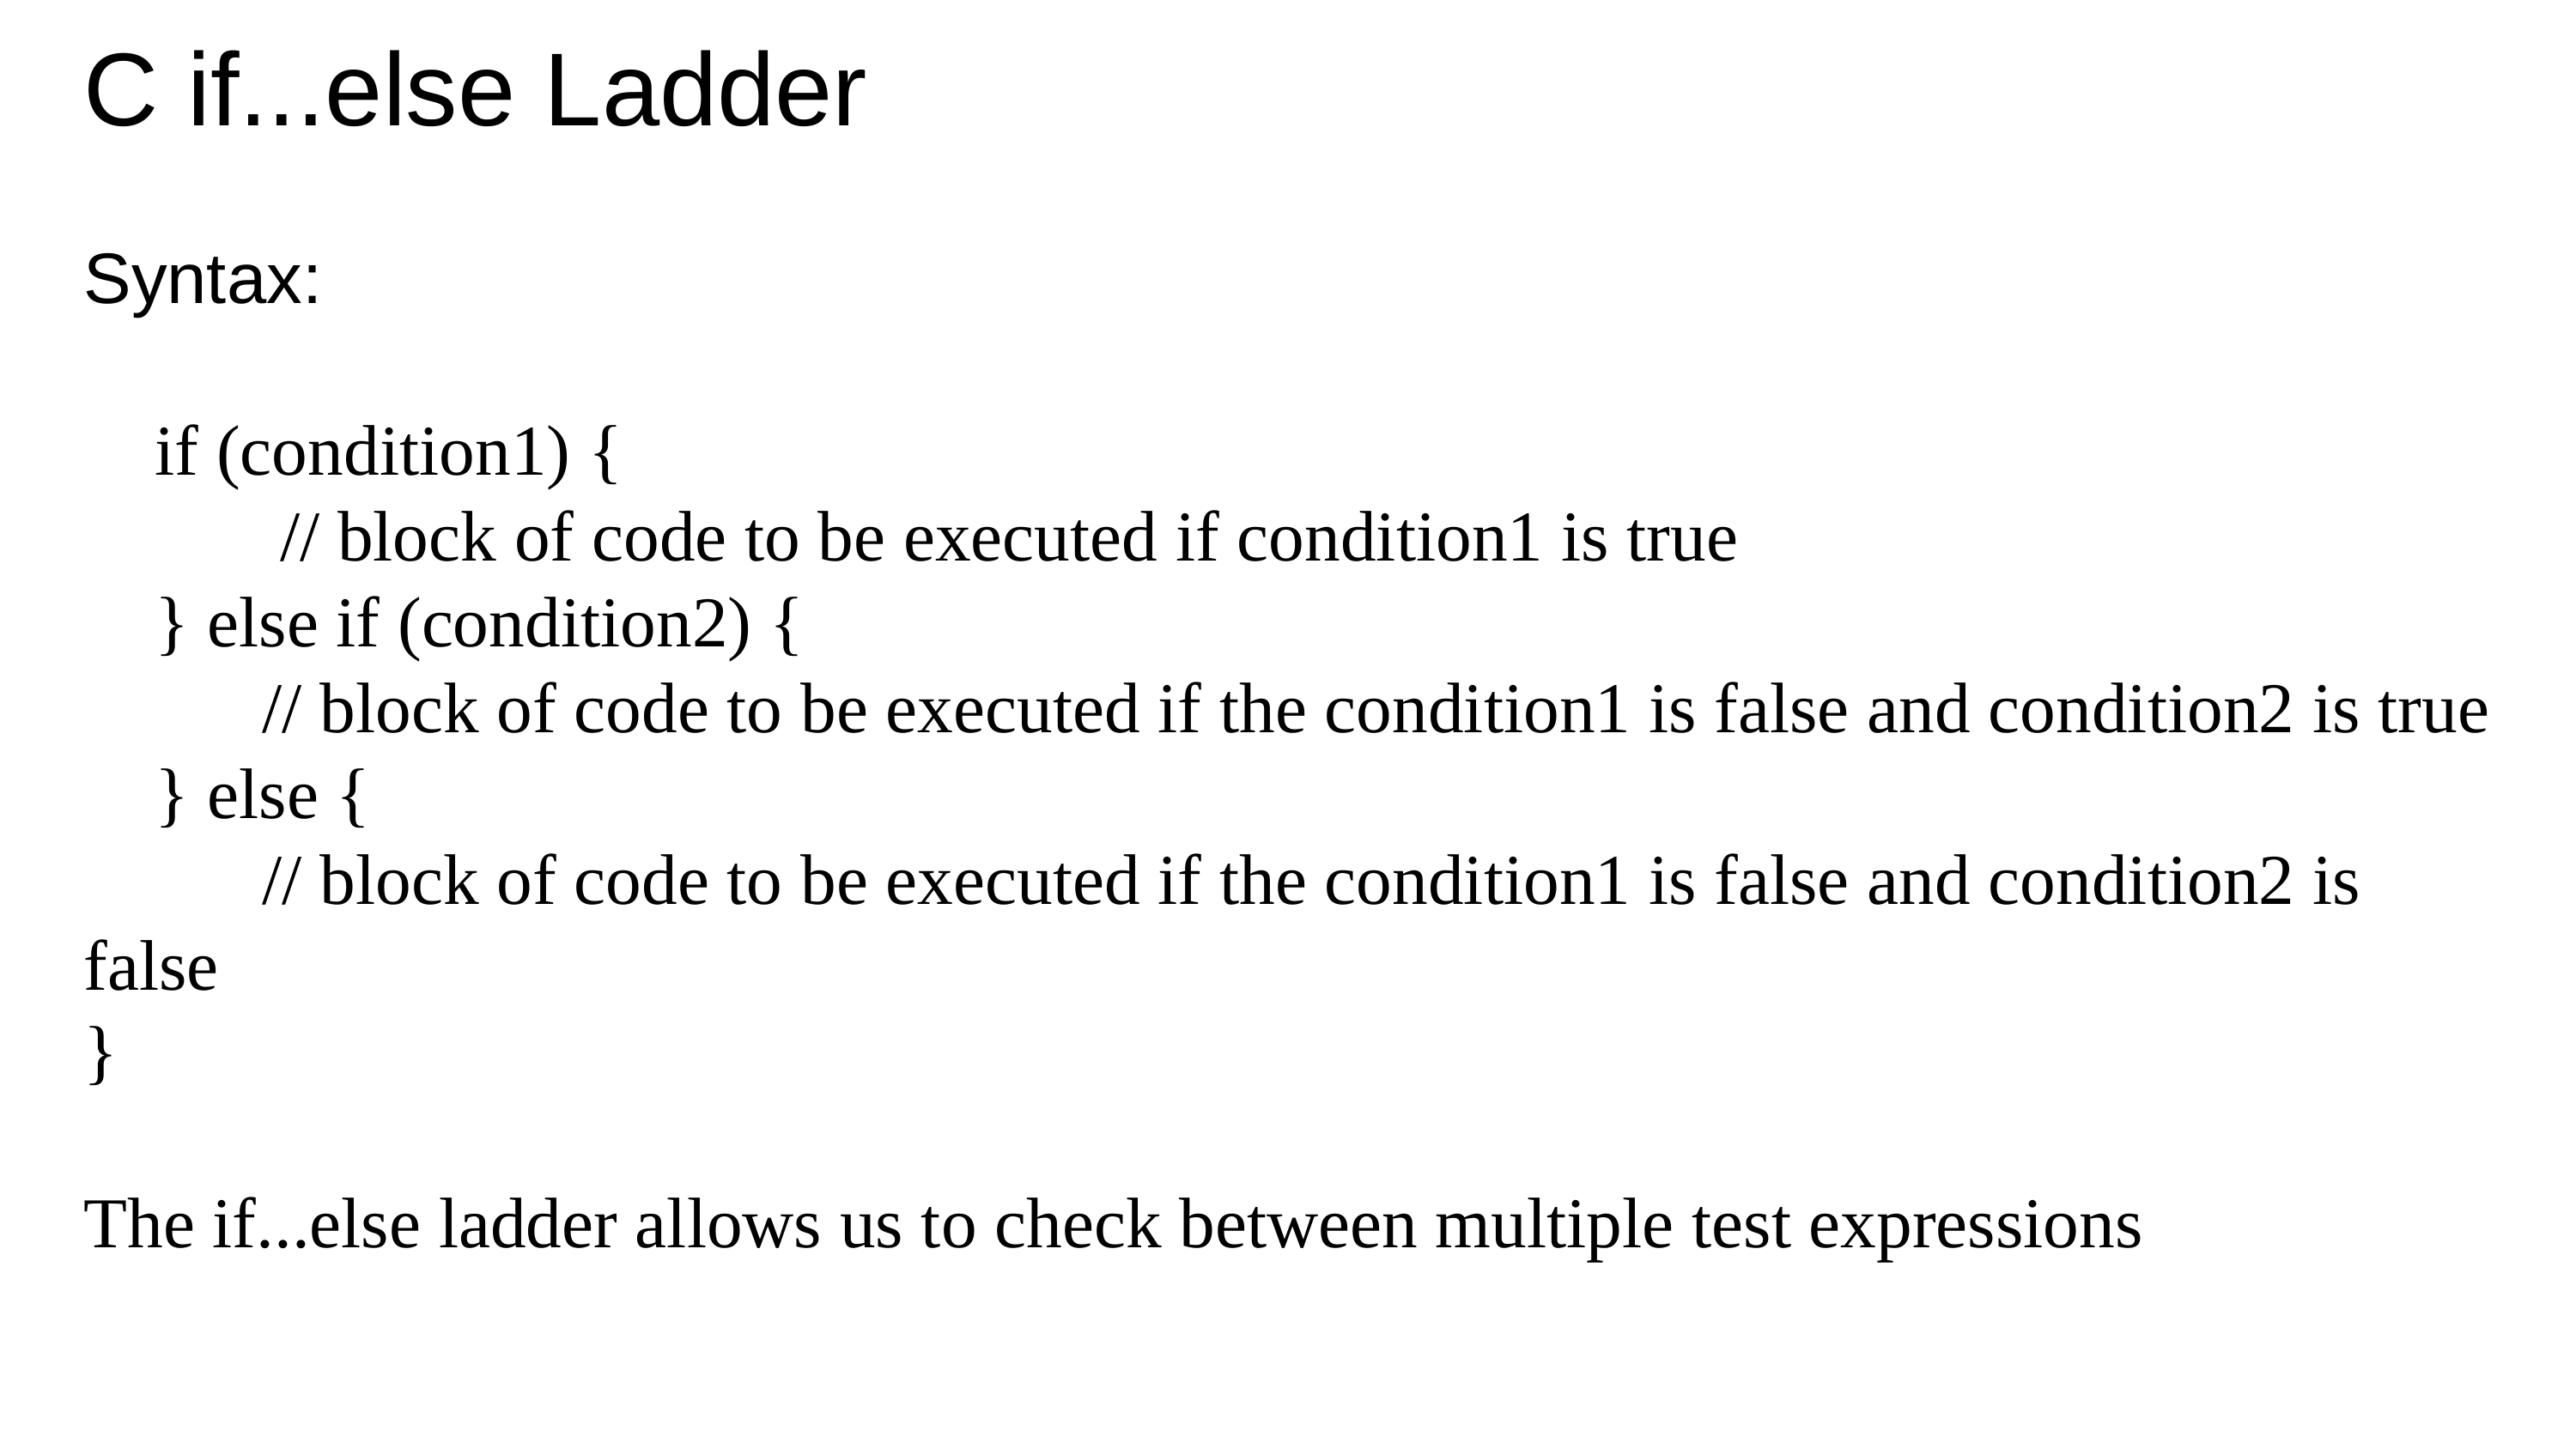

C if...else Ladder

Syntax:

    if (condition1) {
           // block of code to be executed if condition1 is true
    } else if (condition2) {
          // block of code to be executed if the condition1 is false and condition2 is true
    } else {
          // block of code to be executed if the condition1 is false and condition2 is false
}

The if...else ladder allows us to check between multiple test expressions